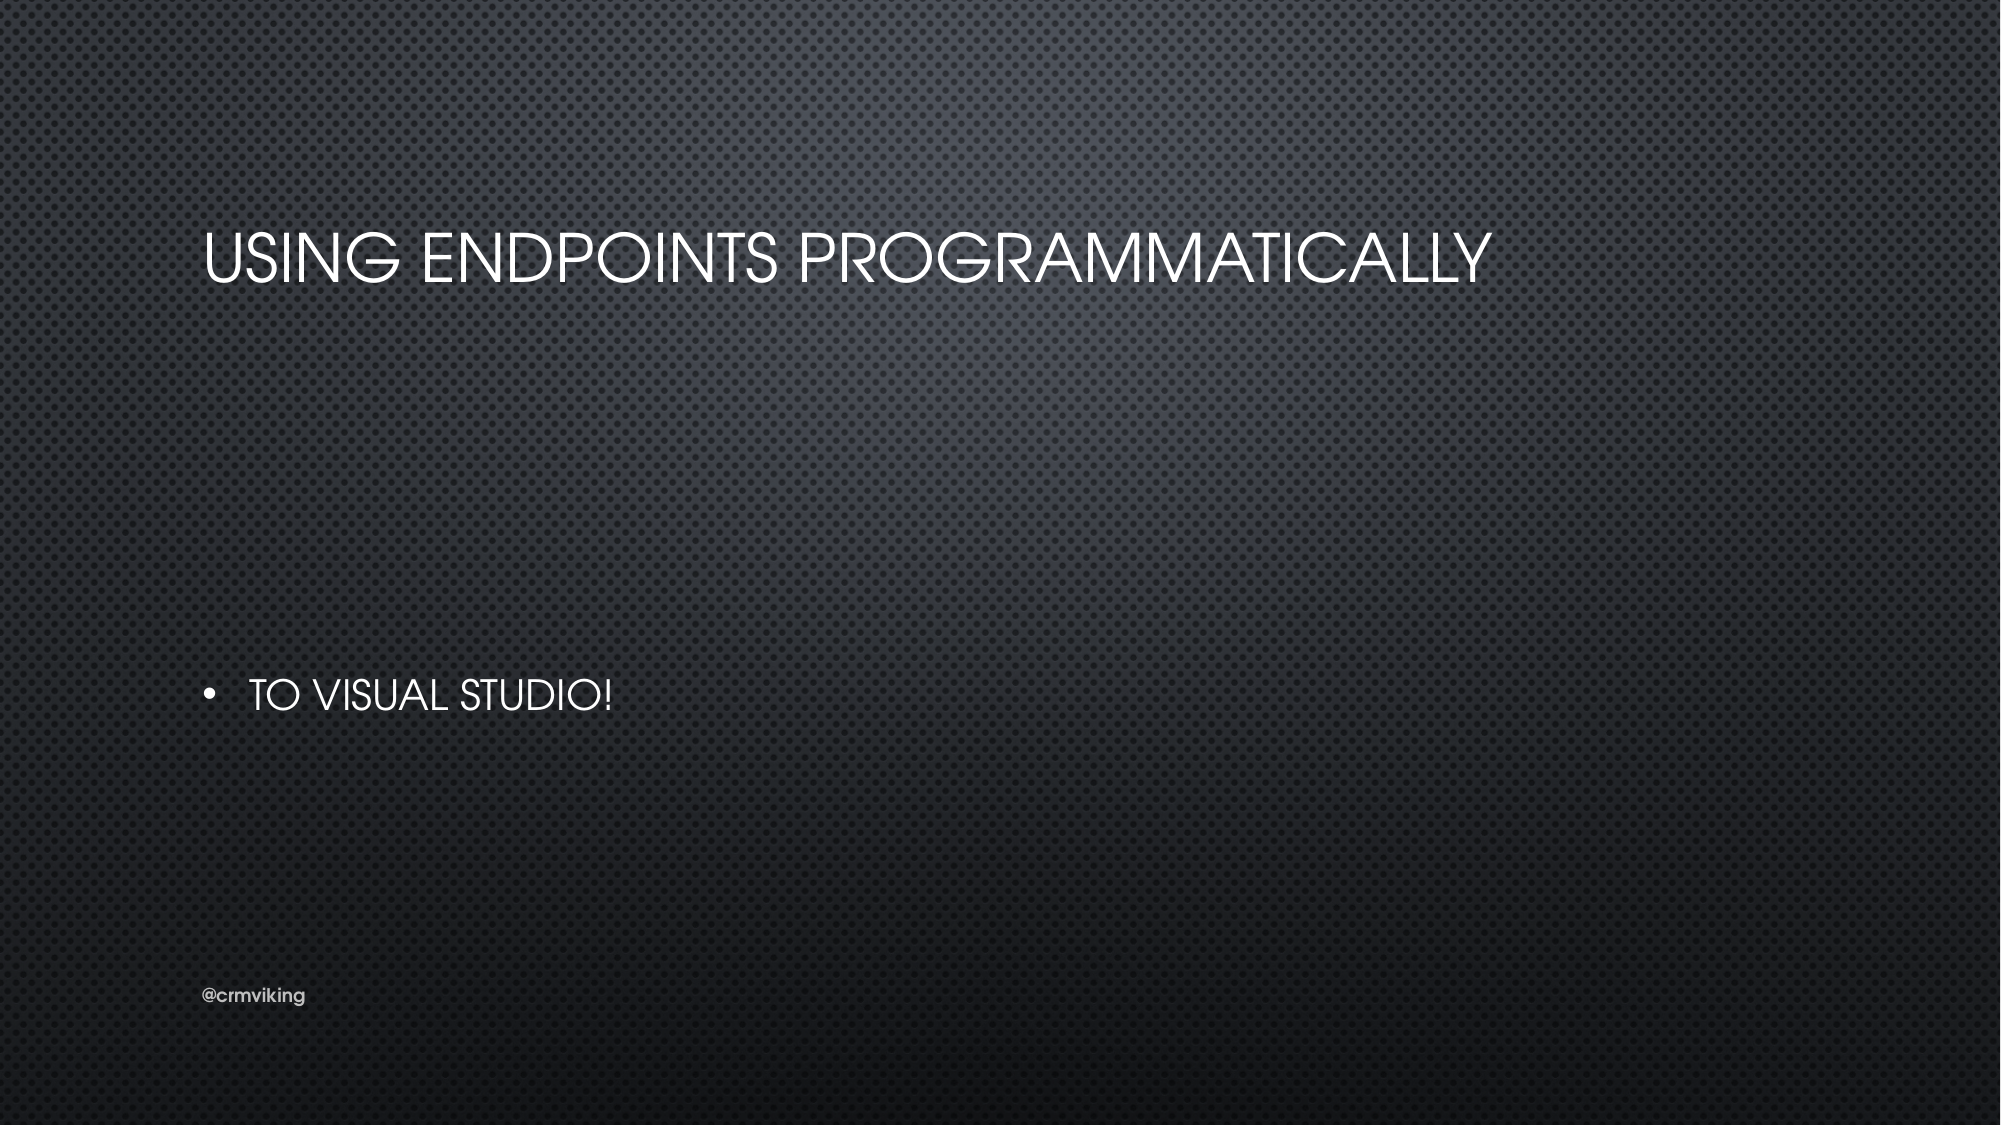

# Using endpoints programmatically
TO VISUAL STUDIO!
@crmviking